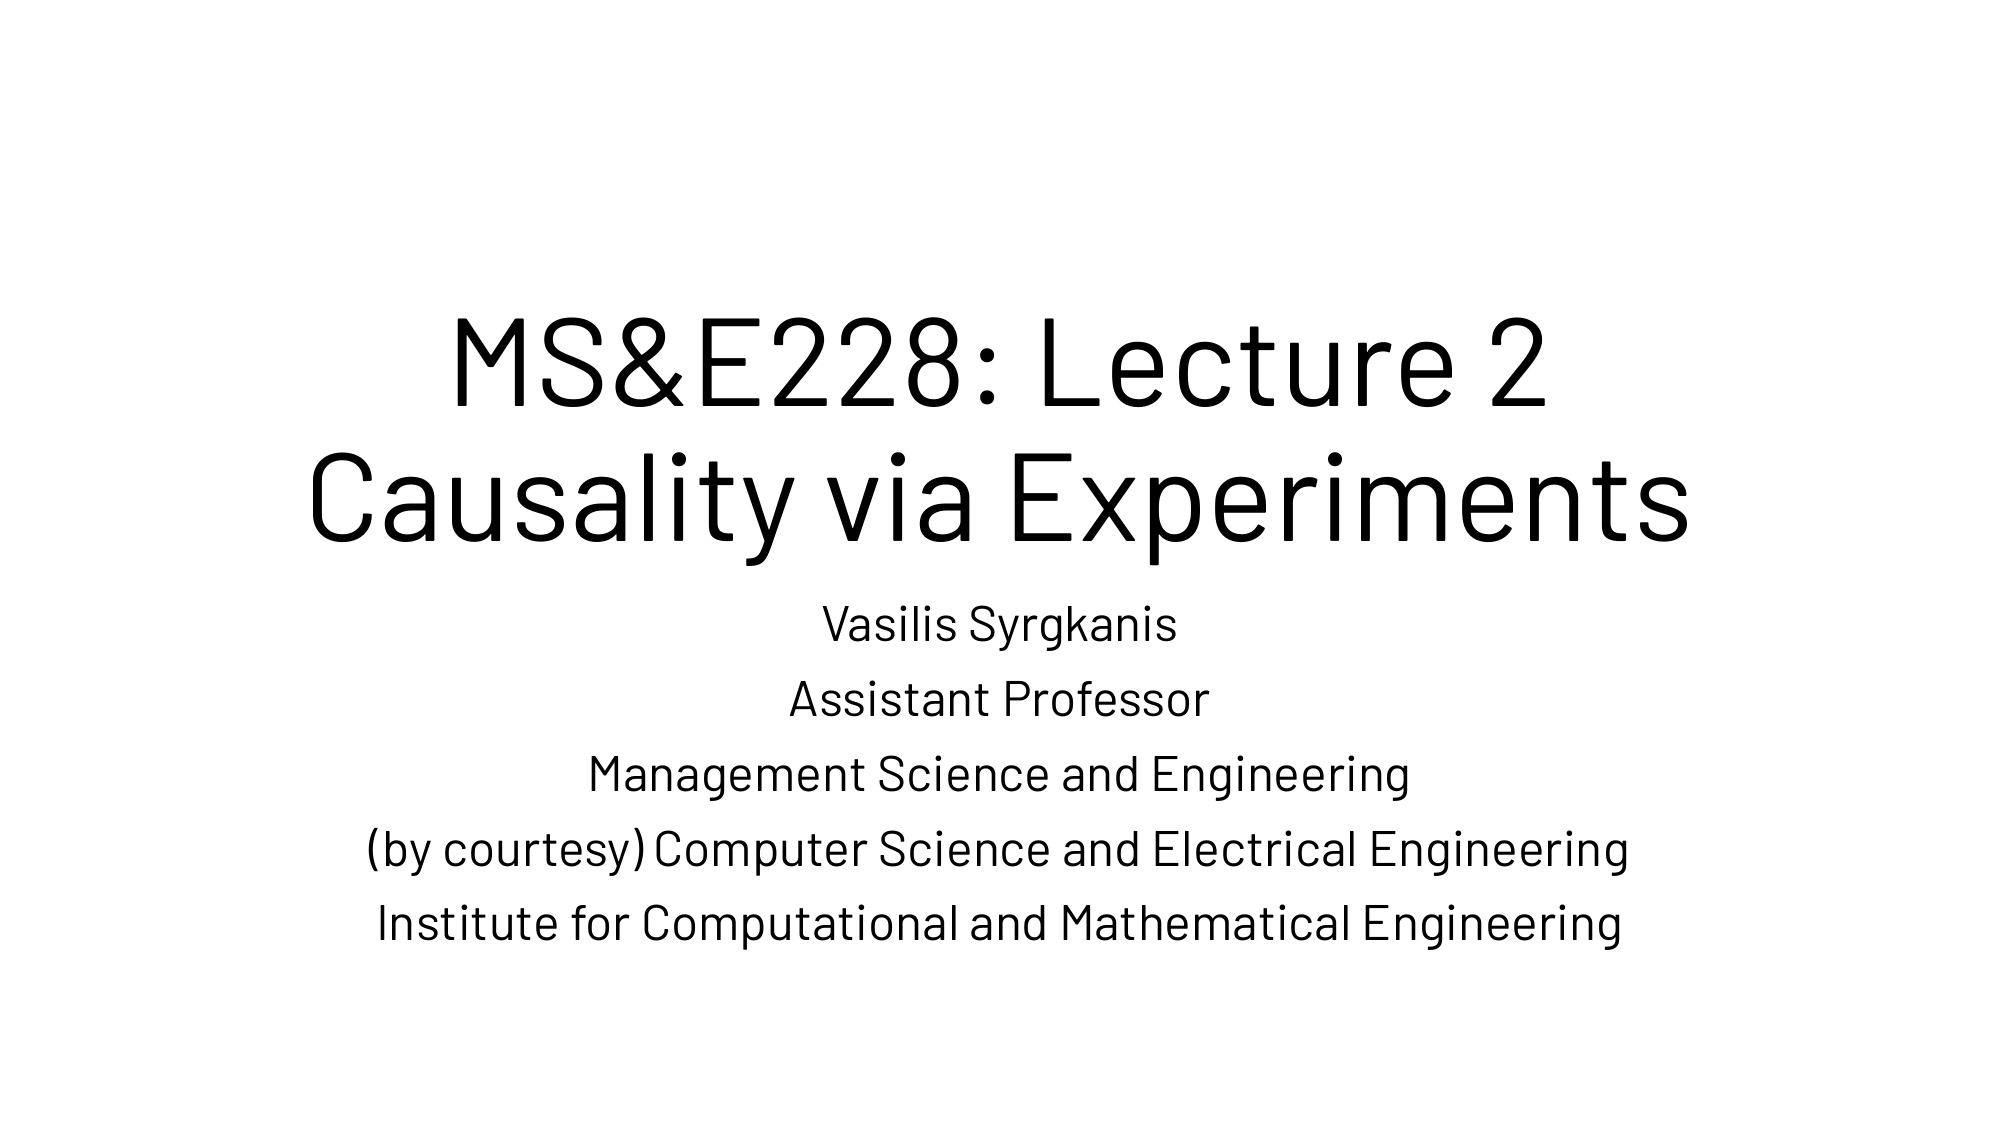

# MS&E228: Lecture 2 Causality via Experiments
Vasilis Syrgkanis
Assistant Professor
Management Science and Engineering
(by courtesy) Computer Science and Electrical Engineering
Institute for Computational and Mathematical Engineering